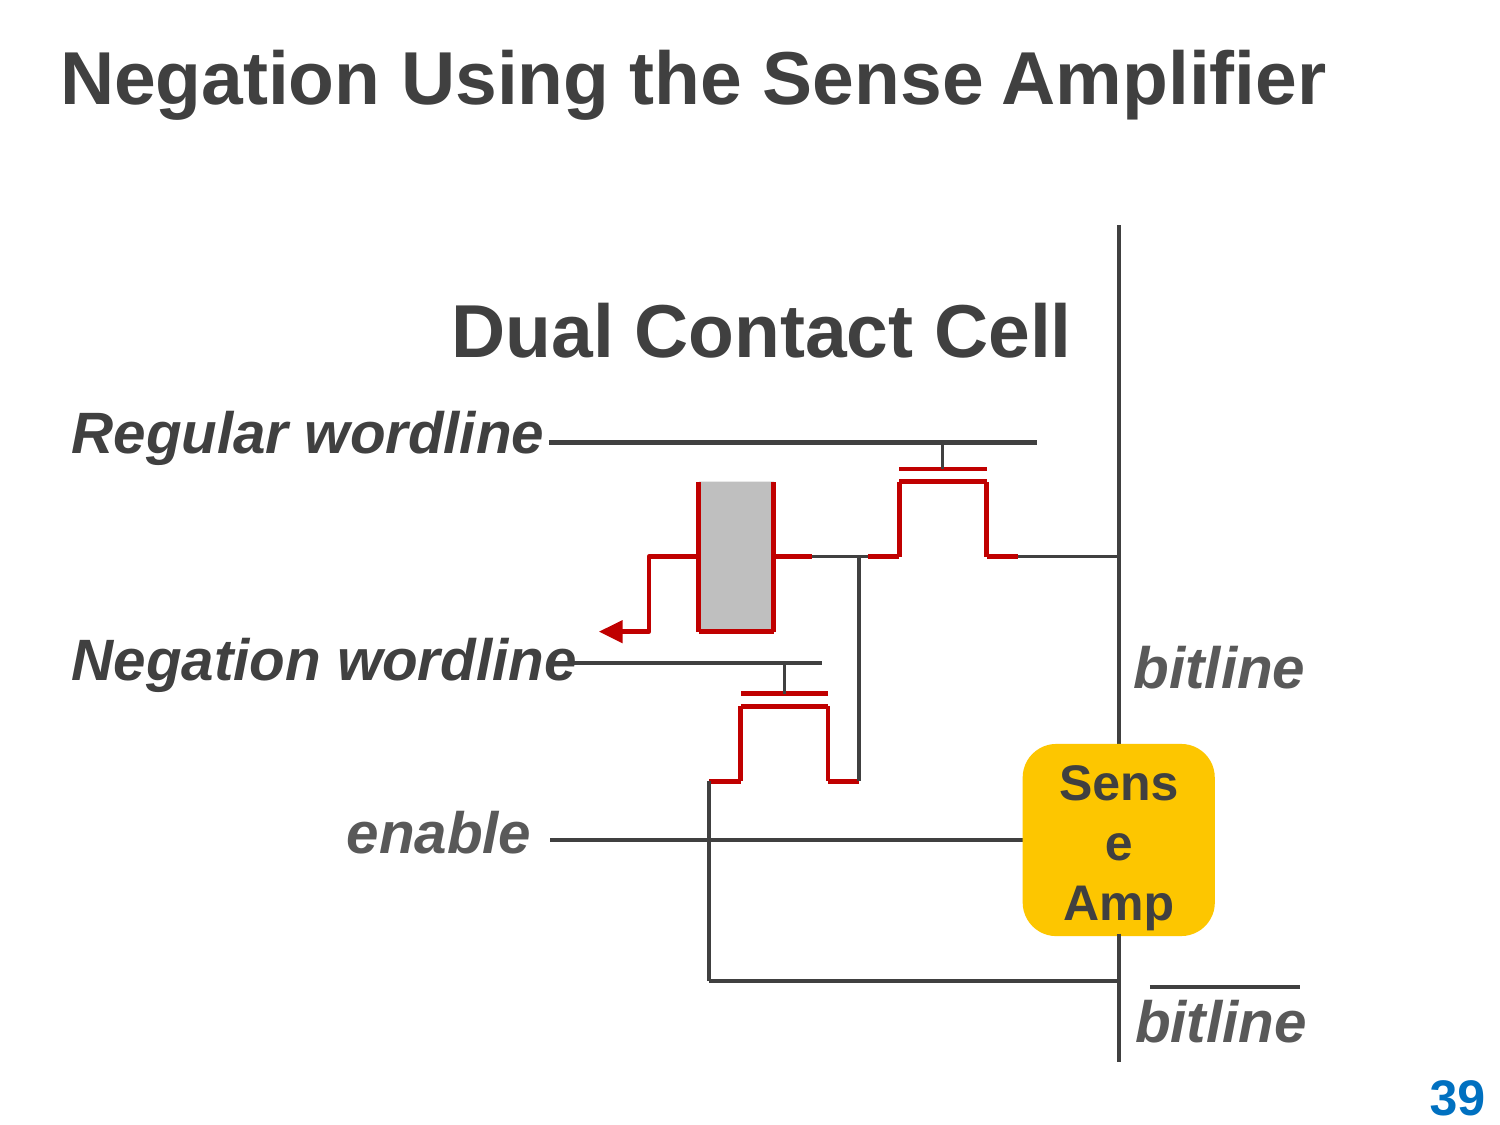

# Negation Using the Sense Amplifier
Dual Contact Cell
Regular wordline

Negation wordline
bitline
Sense Amp
enable
bitline
39